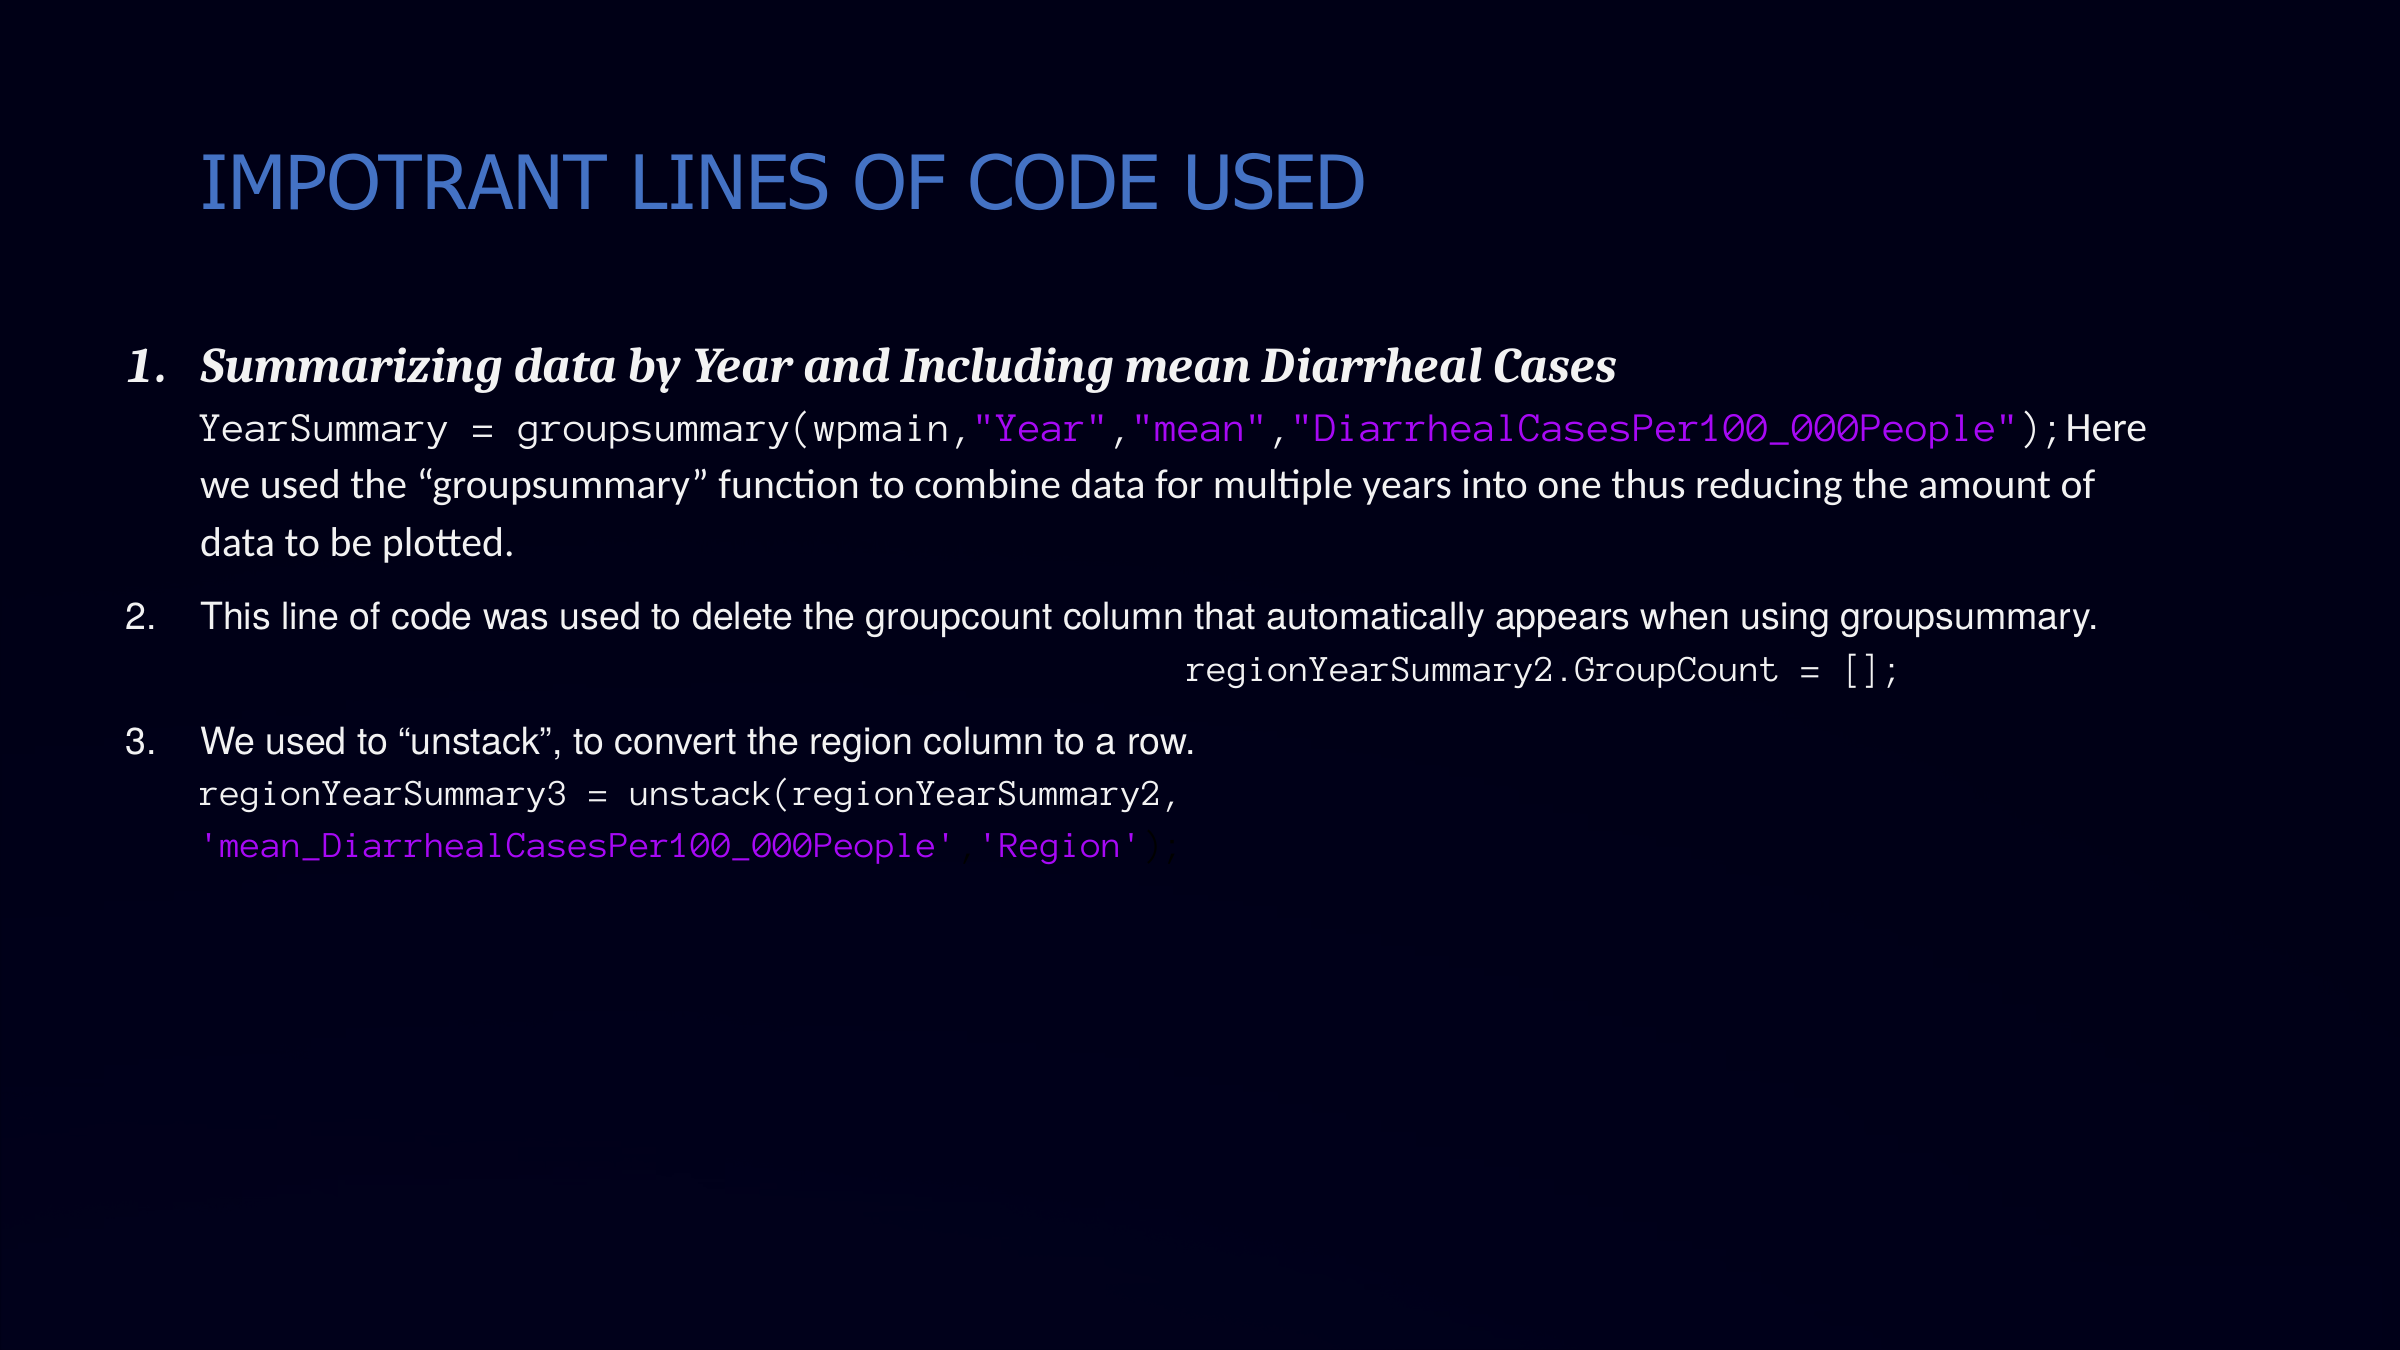

IMPOTRANT LINES OF CODE USED
Summarizing data by Year and Including mean Diarrheal Cases                                YearSummary = groupsummary(wpmain,"Year","mean","DiarrhealCasesPer100_000People");Here we used the “groupsummary” function to combine data for multiple years into one thus reducing the amount of data to be plotted.
This line of code was used to delete the groupcount column that automatically appears when using groupsummary.                                                                                                      regionYearSummary2.GroupCount = [];
We used to “unstack”, to convert the region column to a row.                                                             regionYearSummary3 = unstack(regionYearSummary2, 'mean_DiarrhealCasesPer100_000People','Region');